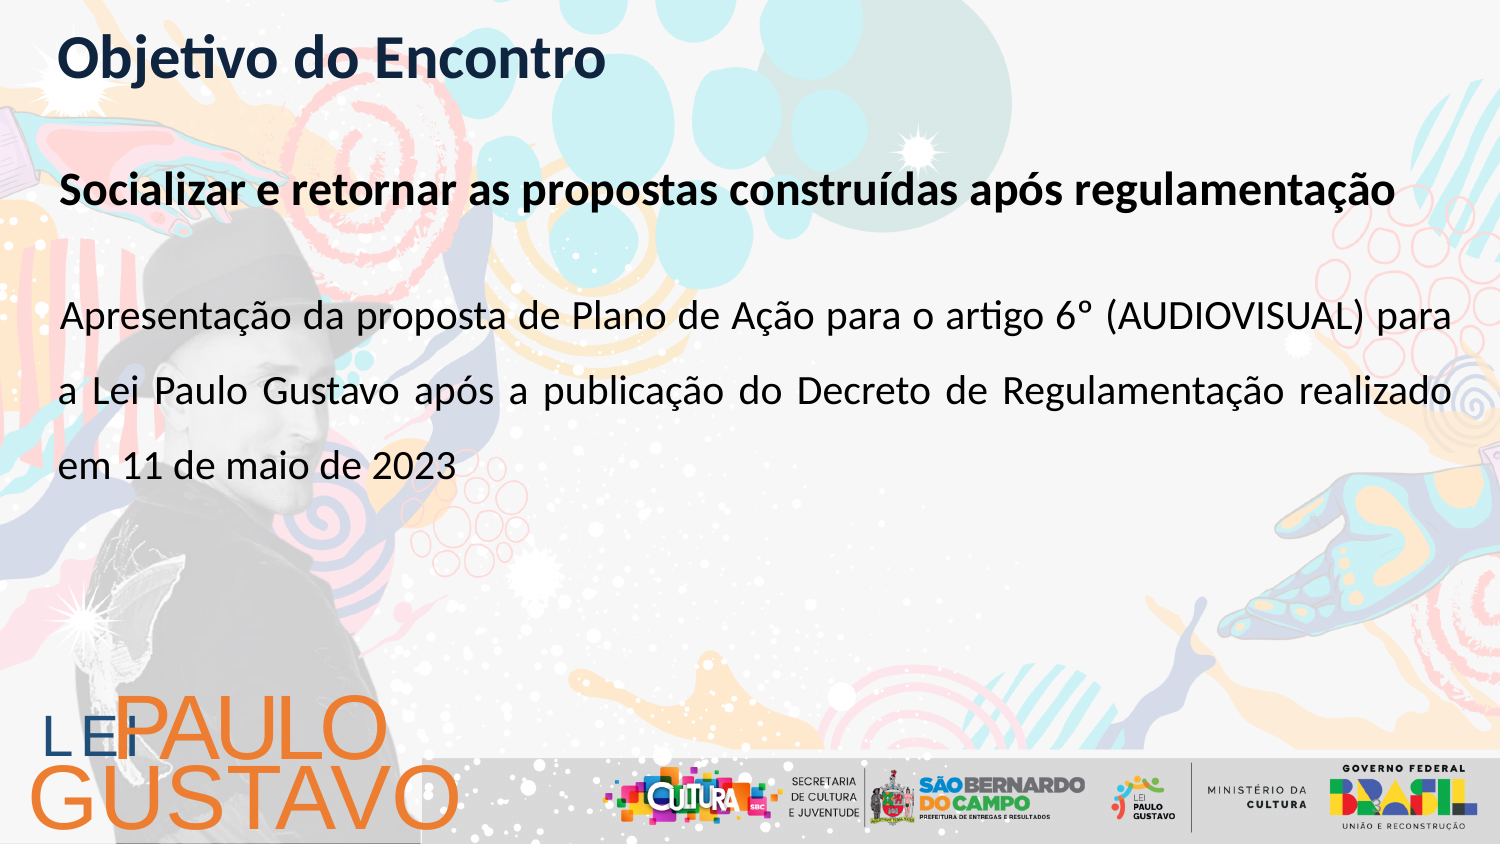

Objetivo do Encontro
Socializar e retornar as propostas construídas após regulamentação

Apresentação da proposta de Plano de Ação para o artigo 6º (AUDIOVISUAL) para a Lei Paulo Gustavo após a publicação do Decreto de Regulamentação realizado em 11 de maio de 2023
PAULO
LEI
GUSTAVO
3